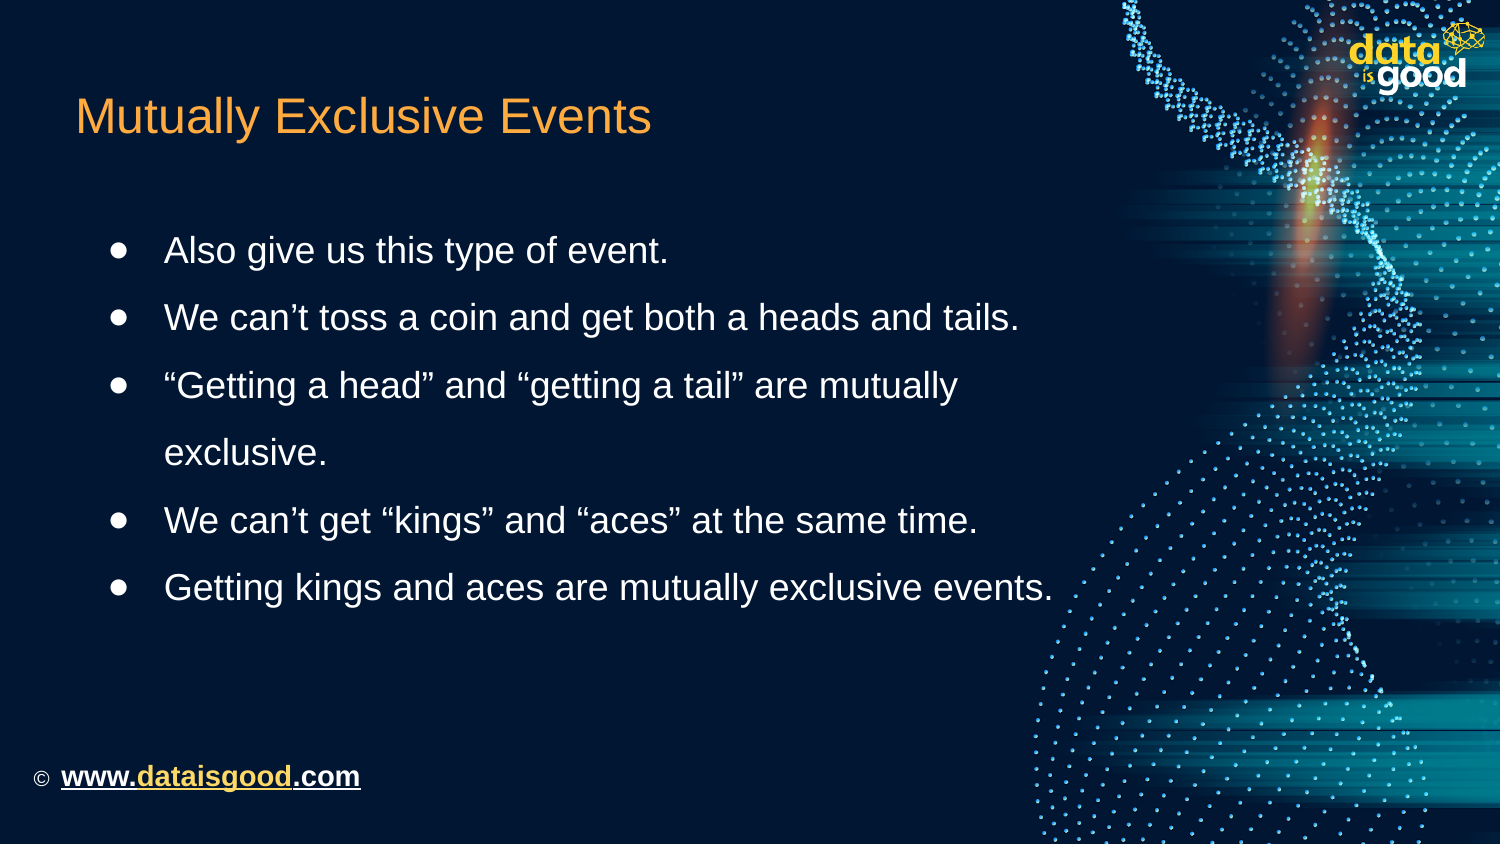

# Mutually Exclusive Events
Also give us this type of event.
We can’t toss a coin and get both a heads and tails.
“Getting a head” and “getting a tail” are mutually exclusive.
We can’t get “kings” and “aces” at the same time.
Getting kings and aces are mutually exclusive events.